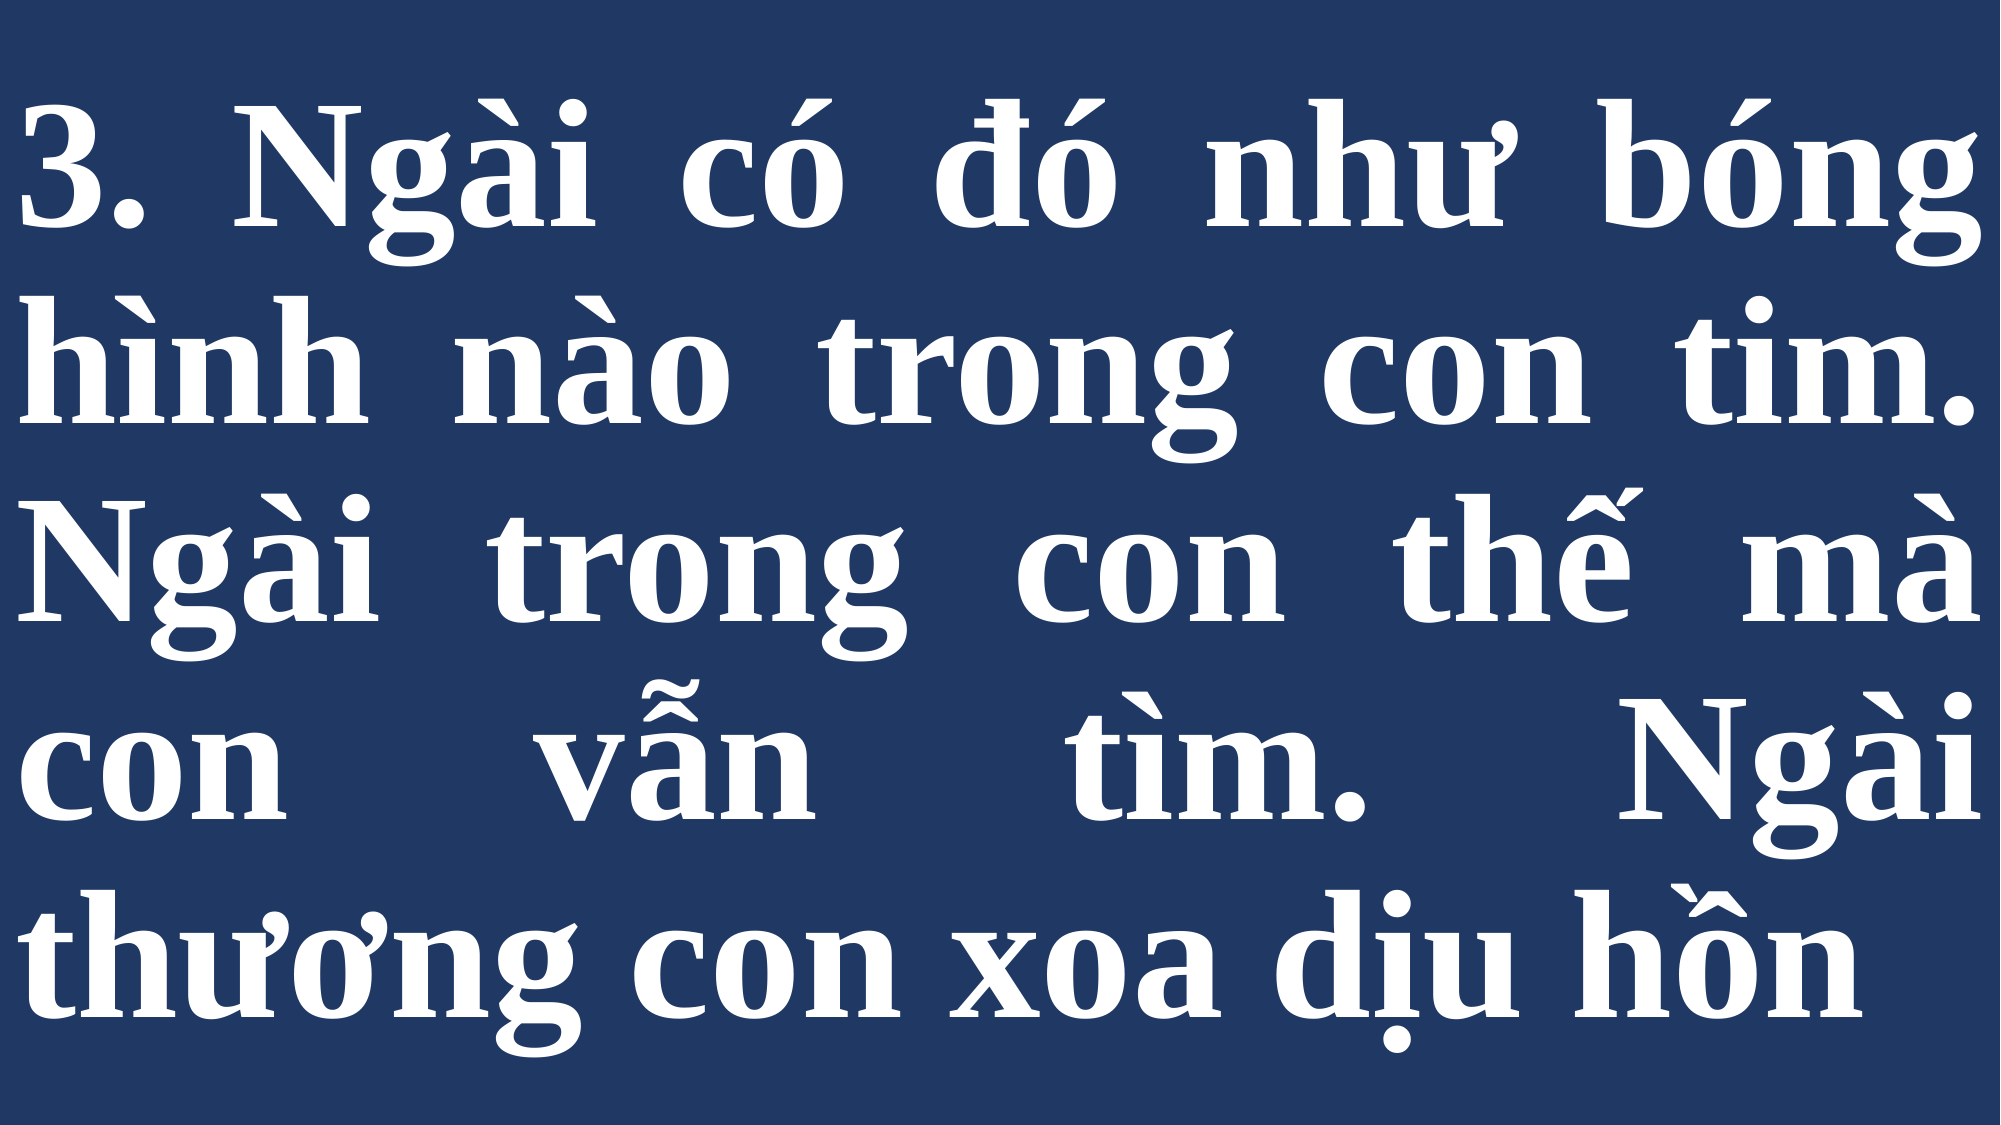

# 3. Ngài có đó như bóng hình nào trong con tim. Ngài trong con thế mà con vẫn tìm. Ngài thương con xoa dịu hồn